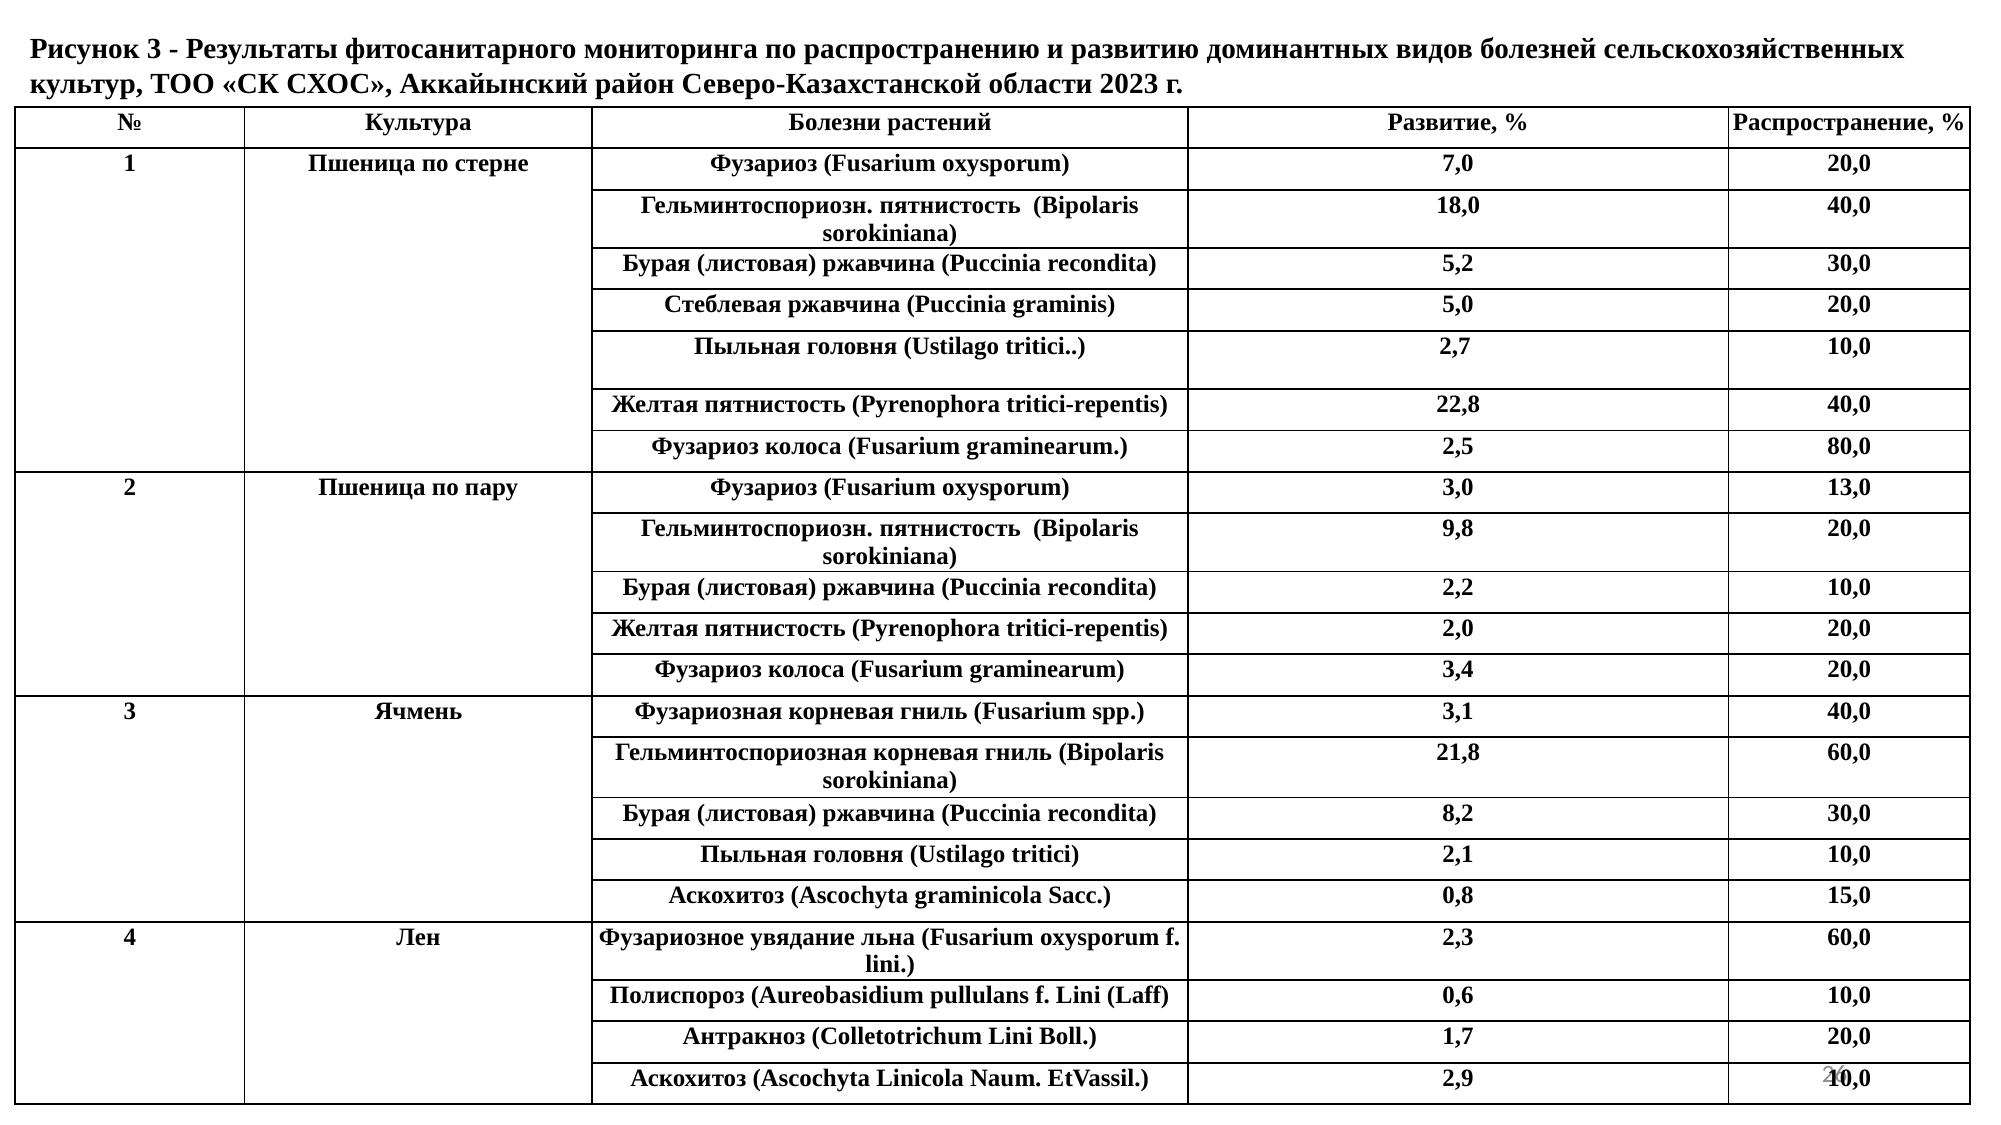

Рисунок 3 - Результаты фитосанитарного мониторинга по распространению и развитию доминантных видов болезней сельскохозяйственных культур, ТОО «СК СХОС», Аккайынский район Северо-Казахстанской области 2023 г.
| № | Культура | Болезни растений | Развитие, % | Распространение, % |
| --- | --- | --- | --- | --- |
| 1 | Пшеница по стерне | Фузариоз (Fusarium oxysporum) | 7,0 | 20,0 |
|  |  | Гельминтоспориозн. пятнистость (Bipolaris sorokiniana) | 18,0 | 40,0 |
|  |  | Бурая (листовая) ржавчина (Puccinia recondita) | 5,2 | 30,0 |
|  |  | Стеблевая ржавчина (Puccinia graminis) | 5,0 | 20,0 |
|  |  | Пыльная головня (Ustilago tritici..) | 2,7 | 10,0 |
|  |  | Желтая пятнистость (Pyrenophora tritici-repentis) | 22,8 | 40,0 |
|  |  | Фузариоз колоса (Fusarium graminearum.) | 2,5 | 80,0 |
| 2 | Пшеница по пару | Фузариоз (Fusarium oxysporum) | 3,0 | 13,0 |
|  |  | Гельминтоспориозн. пятнистость (Bipolaris sorokiniana) | 9,8 | 20,0 |
|  |  | Бурая (листовая) ржавчина (Puccinia recondita) | 2,2 | 10,0 |
|  |  | Желтая пятнистость (Pyrenophora tritici-repentis) | 2,0 | 20,0 |
|  |  | Фузариоз колоса (Fusarium graminearum) | 3,4 | 20,0 |
| 3 | Ячмень | Фузариозная корневая гниль (Fusarium spp.) | 3,1 | 40,0 |
|  |  | Гельминтоспориозная корневая гниль (Bipolaris sorokiniana) | 21,8 | 60,0 |
|  |  | Бурая (листовая) ржавчина (Puccinia recondita) | 8,2 | 30,0 |
|  |  | Пыльная головня (Ustilago tritici) | 2,1 | 10,0 |
|  |  | Аскохитоз (Ascochyta graminicola Sacc.) | 0,8 | 15,0 |
| 4 | Лен | Фузариозное увядание льна (Fusarium oxysporum f. lini.) | 2,3 | 60,0 |
|  |  | Полиспороз (Aureobasidium pullulans f. Lini (Laff) | 0,6 | 10,0 |
|  |  | Антракноз (Colletotrichum Lini Boll.) | 1,7 | 20,0 |
|  |  | Аскохитоз (Ascochyta Linicola Naum. EtVassil.) | 2,9 | 10,0 |
26